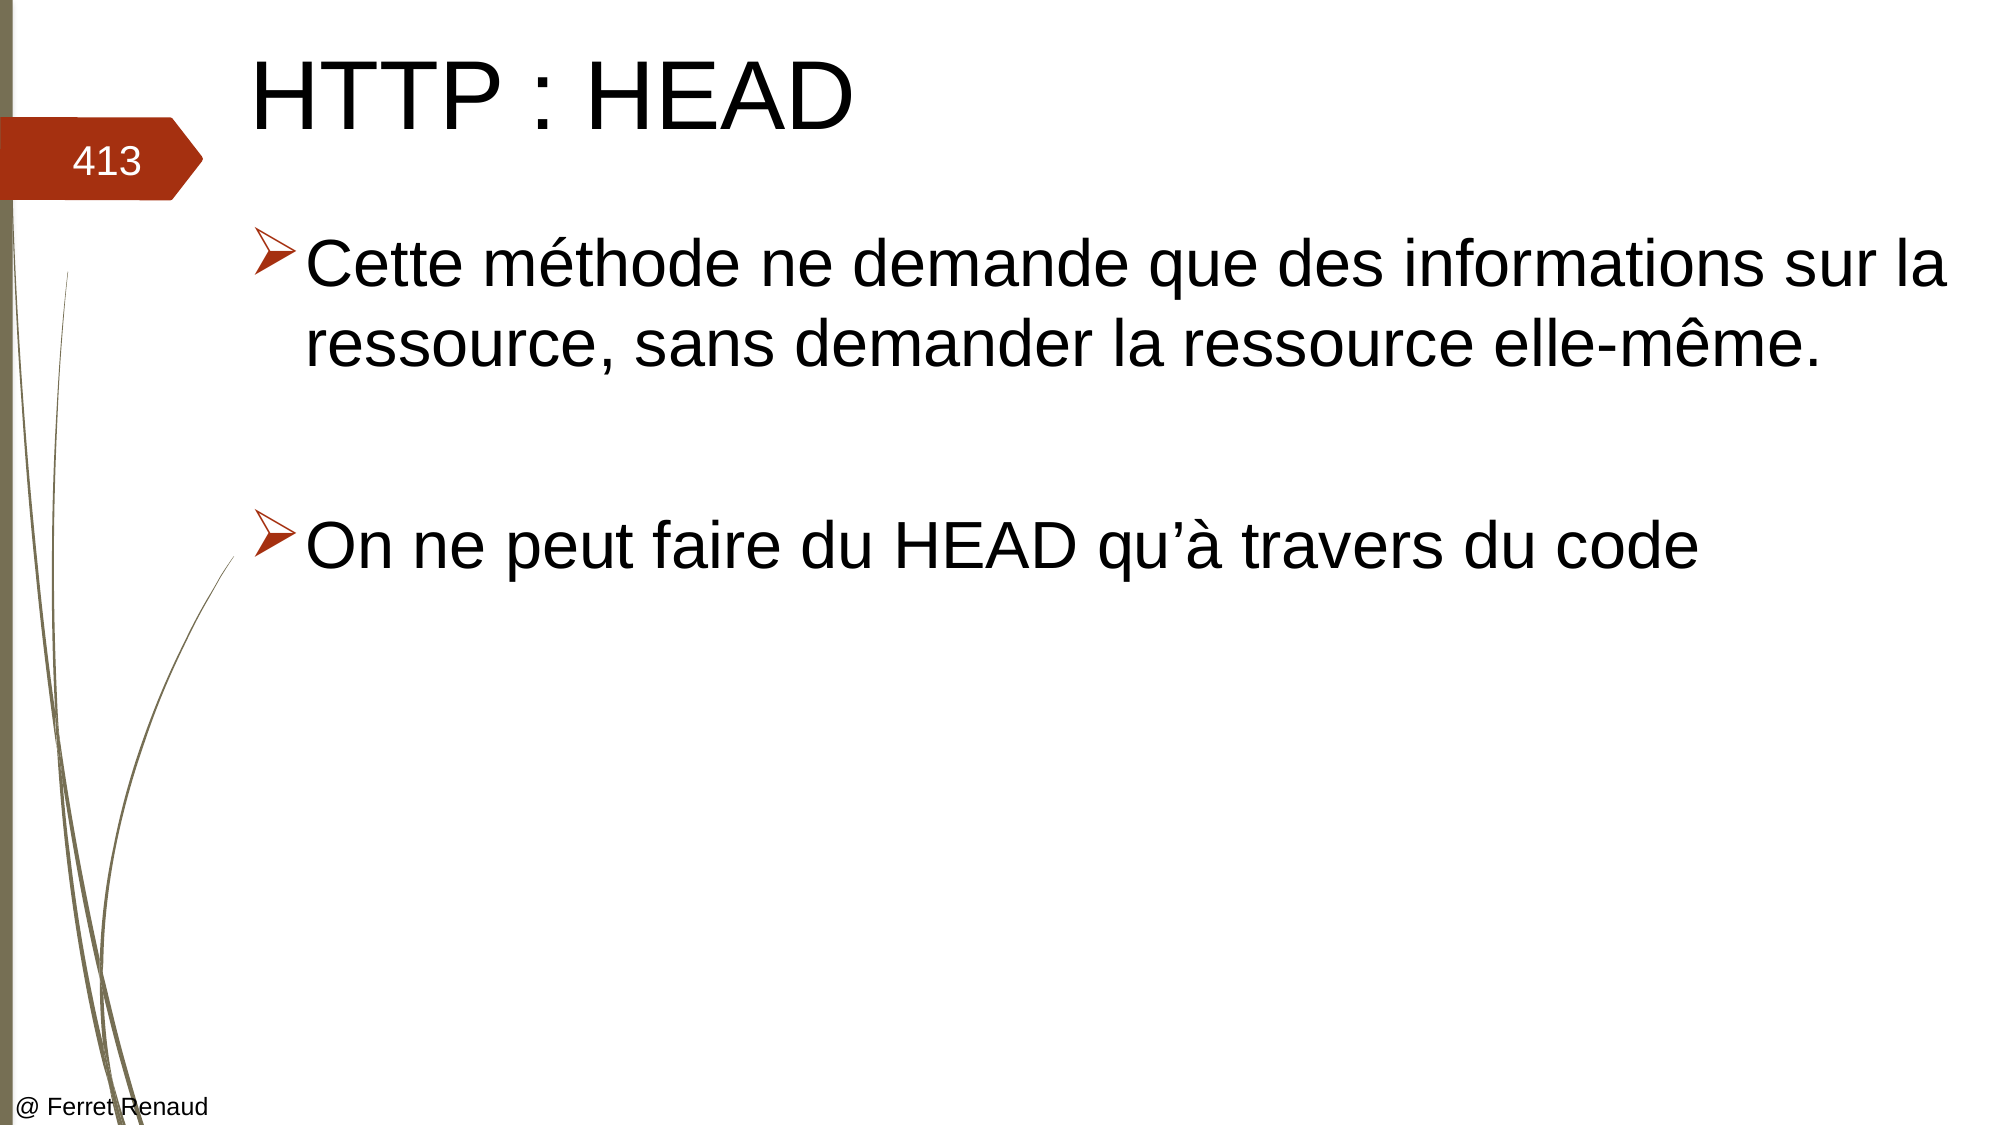

# HTTP : HEAD
413
Cette méthode ne demande que des informations sur la ressource, sans demander la ressource elle-même.

On ne peut faire du HEAD qu’à travers du code
@ Ferret Renaud